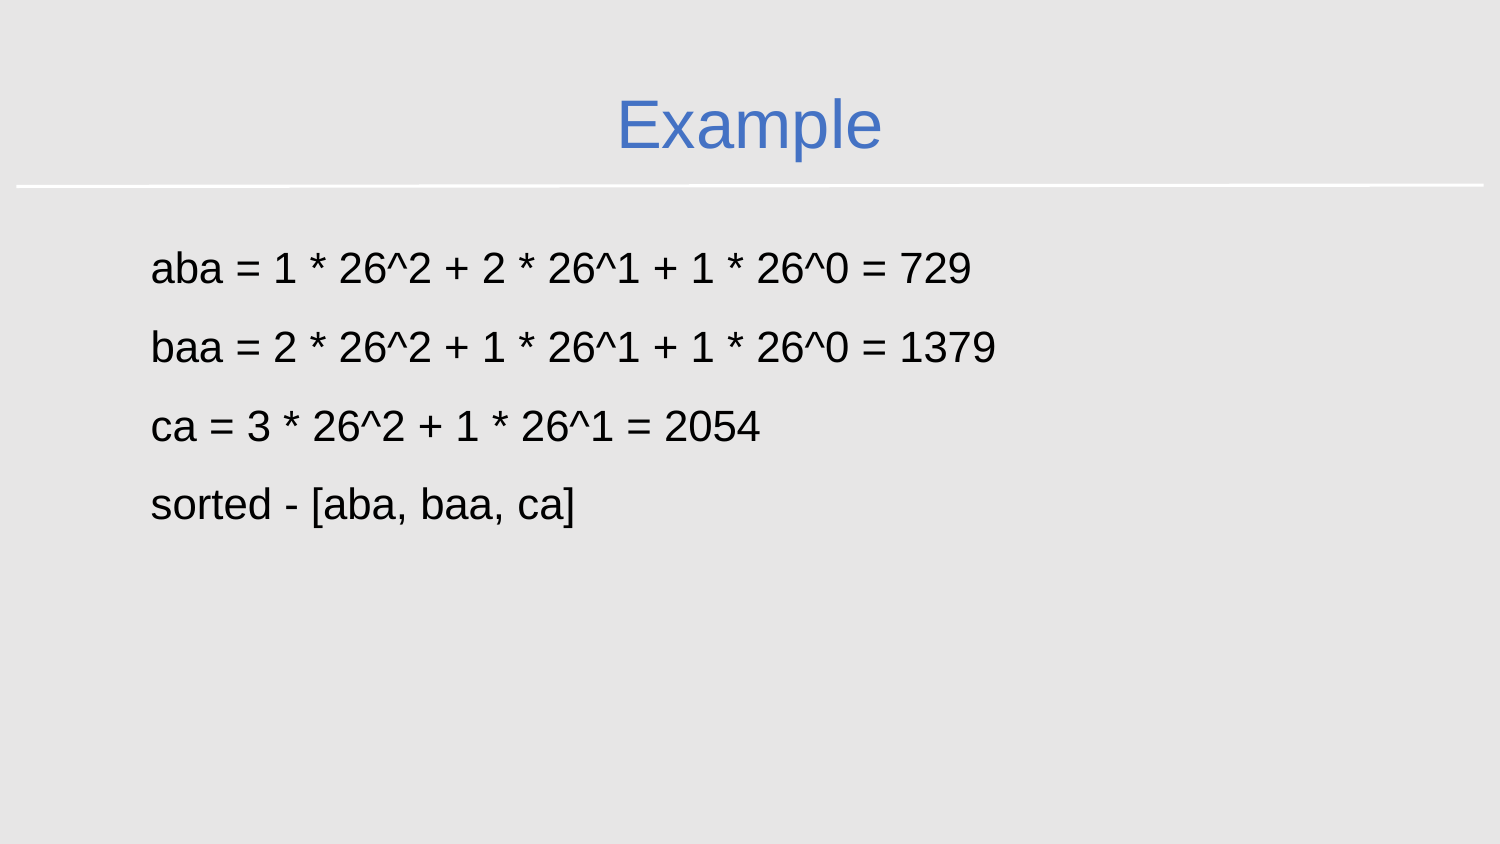

# Example
aba = 1 * 26^2 + 2 * 26^1 + 1 * 26^0 = 729
baa = 2 * 26^2 + 1 * 26^1 + 1 * 26^0 = 1379
ca = 3 * 26^2 + 1 * 26^1 = 2054
sorted - [aba, baa, ca]